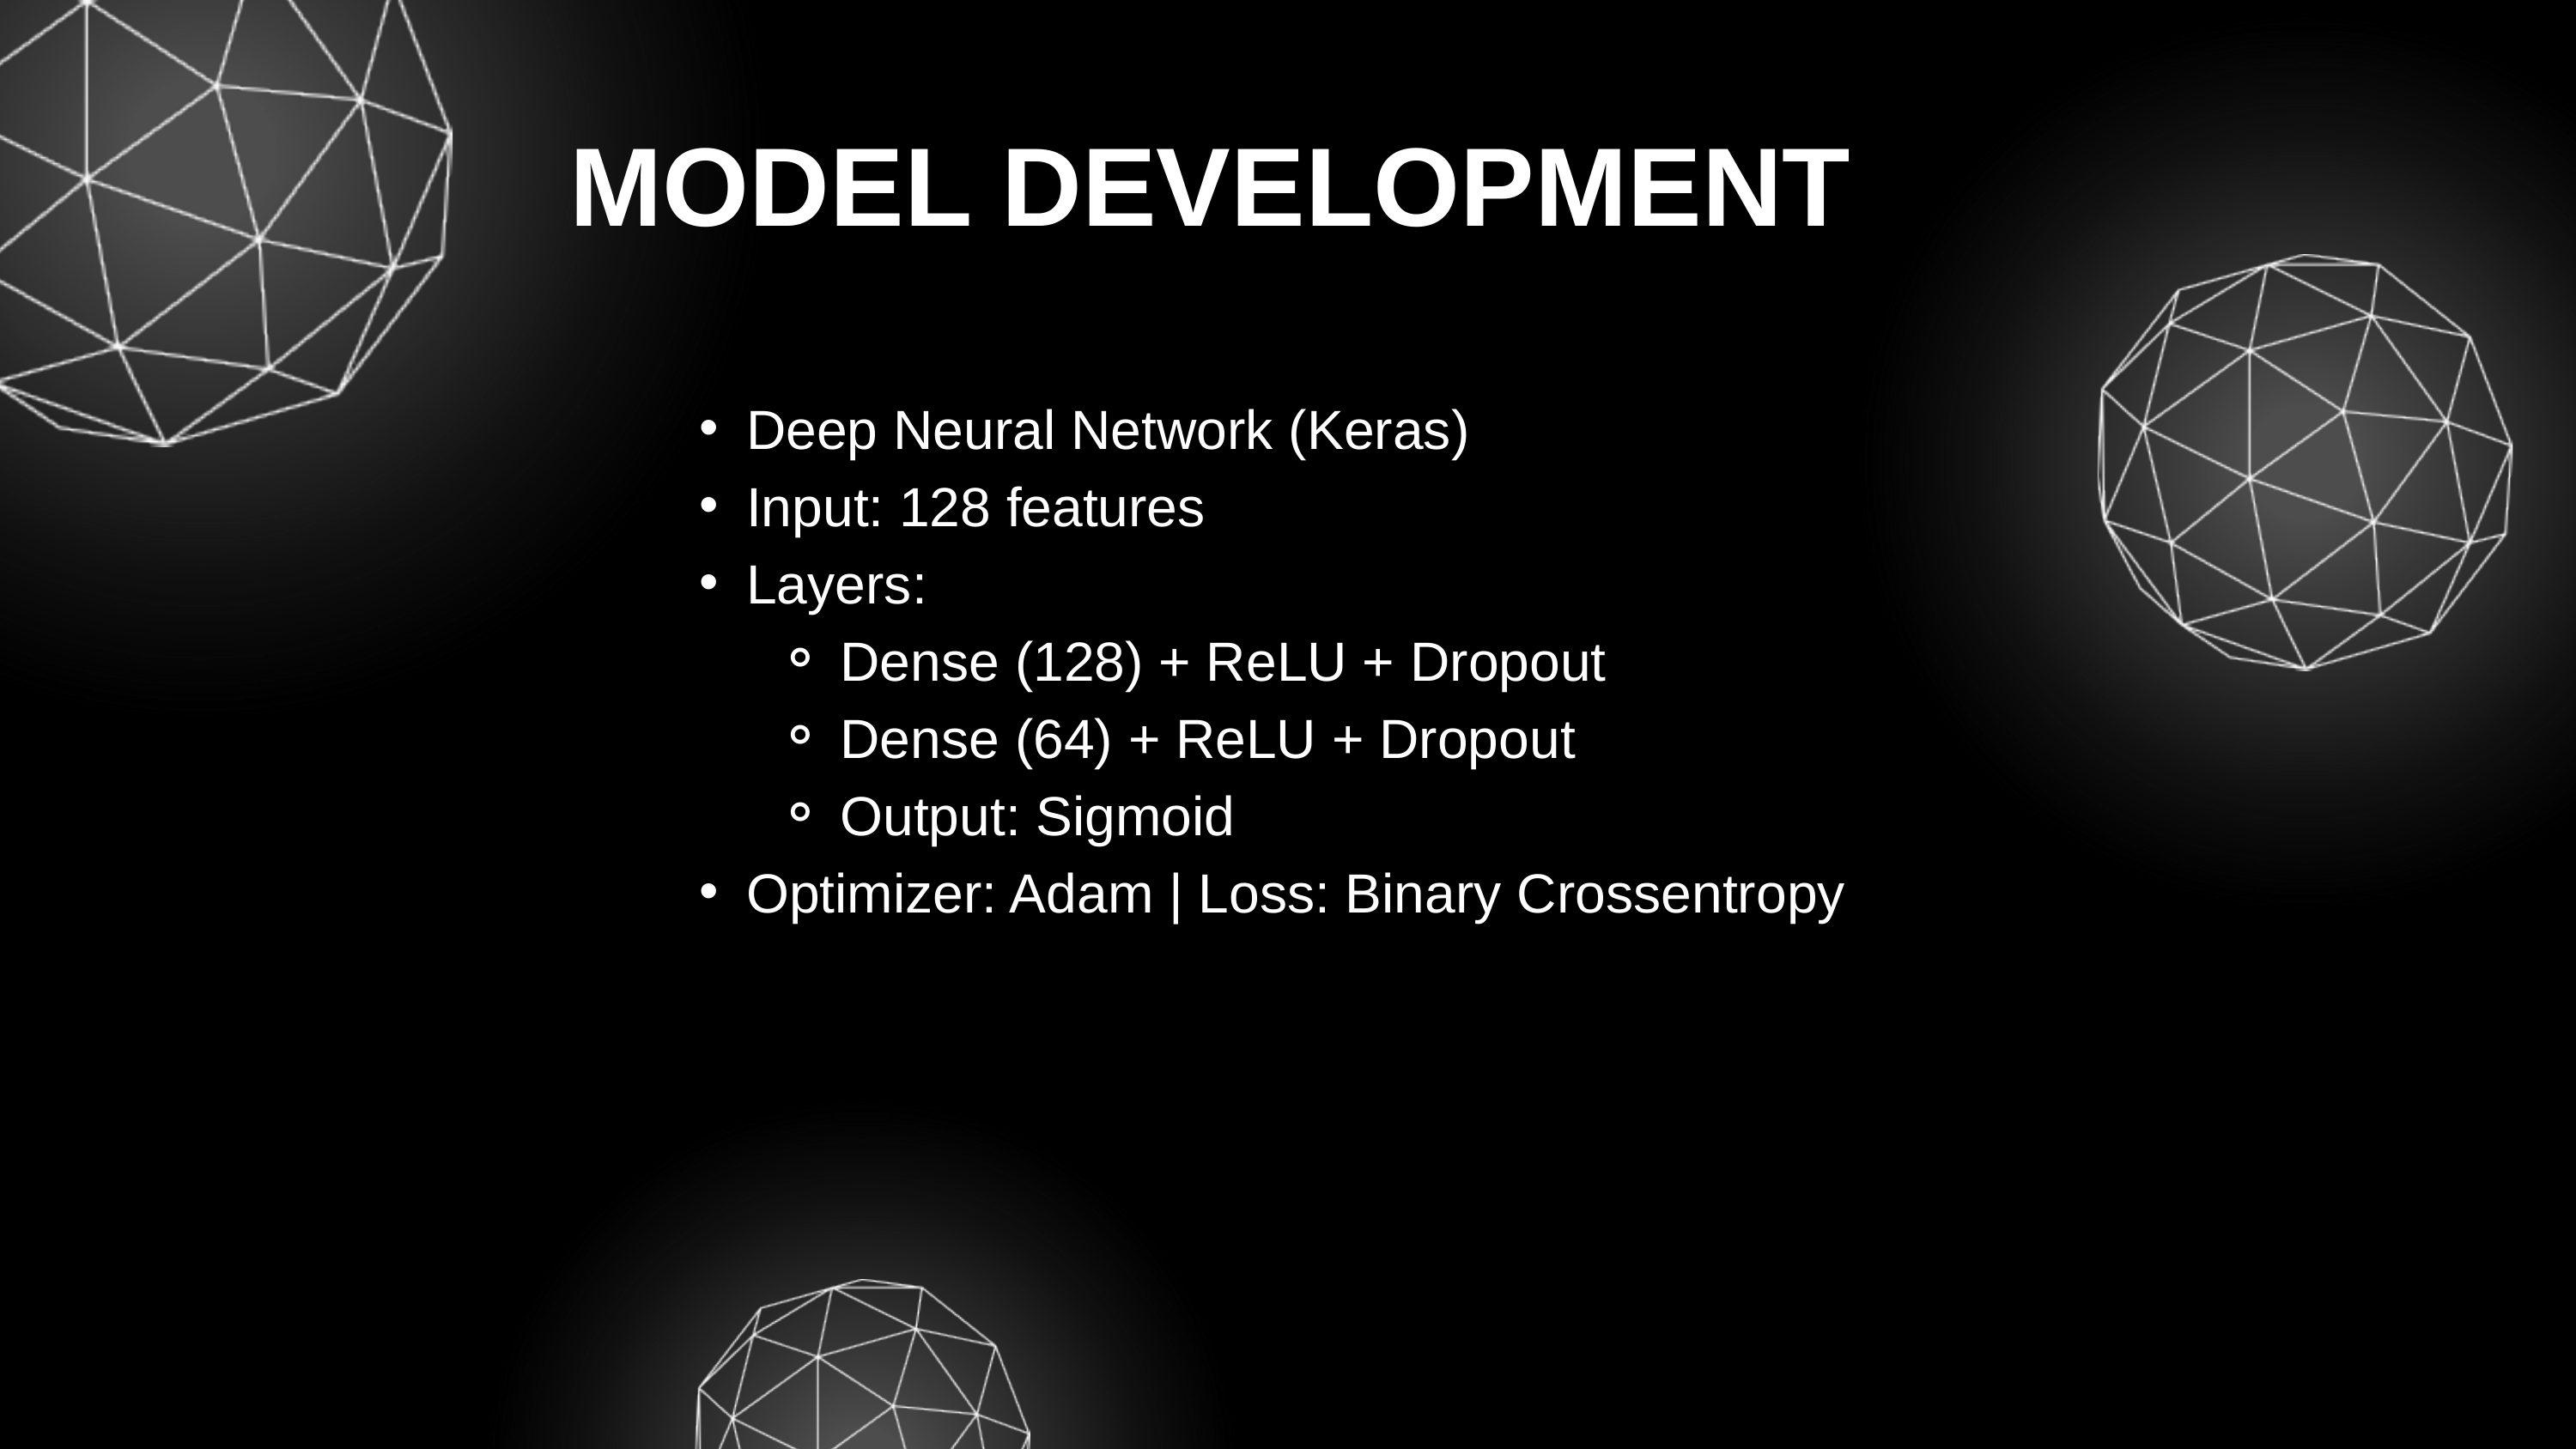

MODEL DEVELOPMENT

Deep Neural Network (Keras)
Input: 128 features
Layers:
Dense (128) + ReLU + Dropout
Dense (64) + ReLU + Dropout
Output: Sigmoid
Optimizer: Adam | Loss: Binary Crossentropy